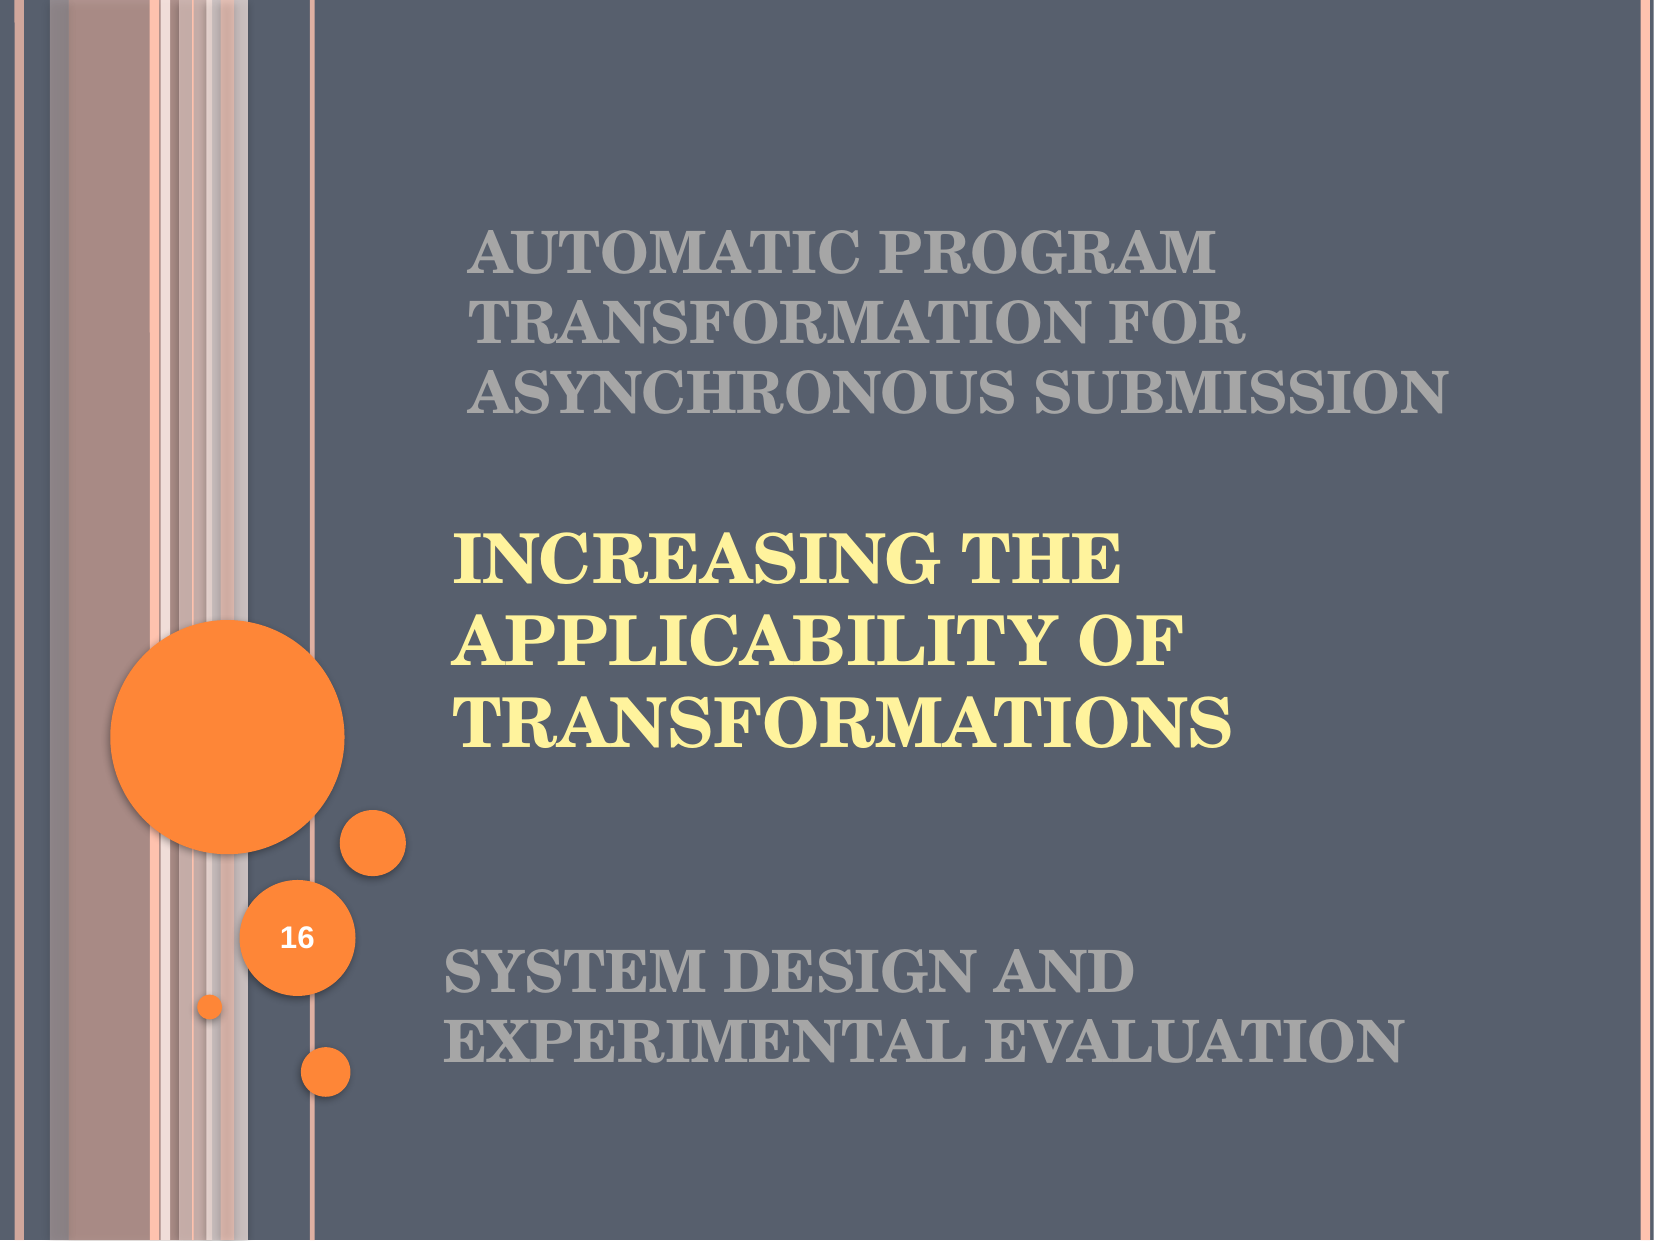

Automatic Program Transformation for asynchronous submission

# Increasing the applicability of transformations
System design and experimental evaluation
16